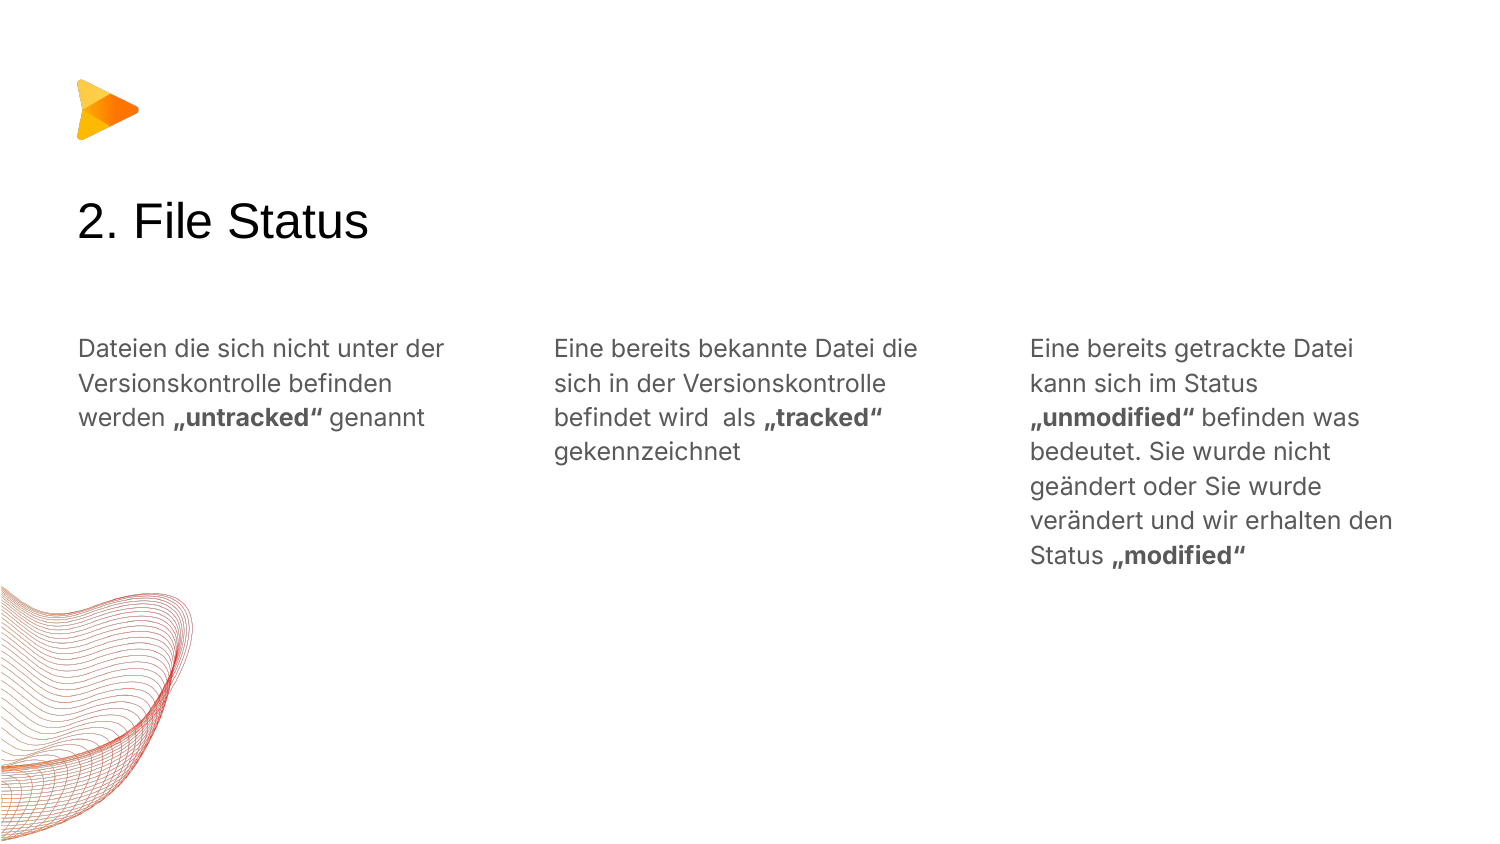

# 2. File Status
Dateien die sich nicht unter der Versionskontrolle befinden werden „untracked“ genannt
Eine bereits bekannte Datei die sich in der Versionskontrolle befindet wird  als „tracked“ gekennzeichnet
Eine bereits getrackte Datei kann sich im Status „unmodified“ befinden was bedeutet. Sie wurde nicht geändert oder Sie wurde verändert und wir erhalten den Status „modified“